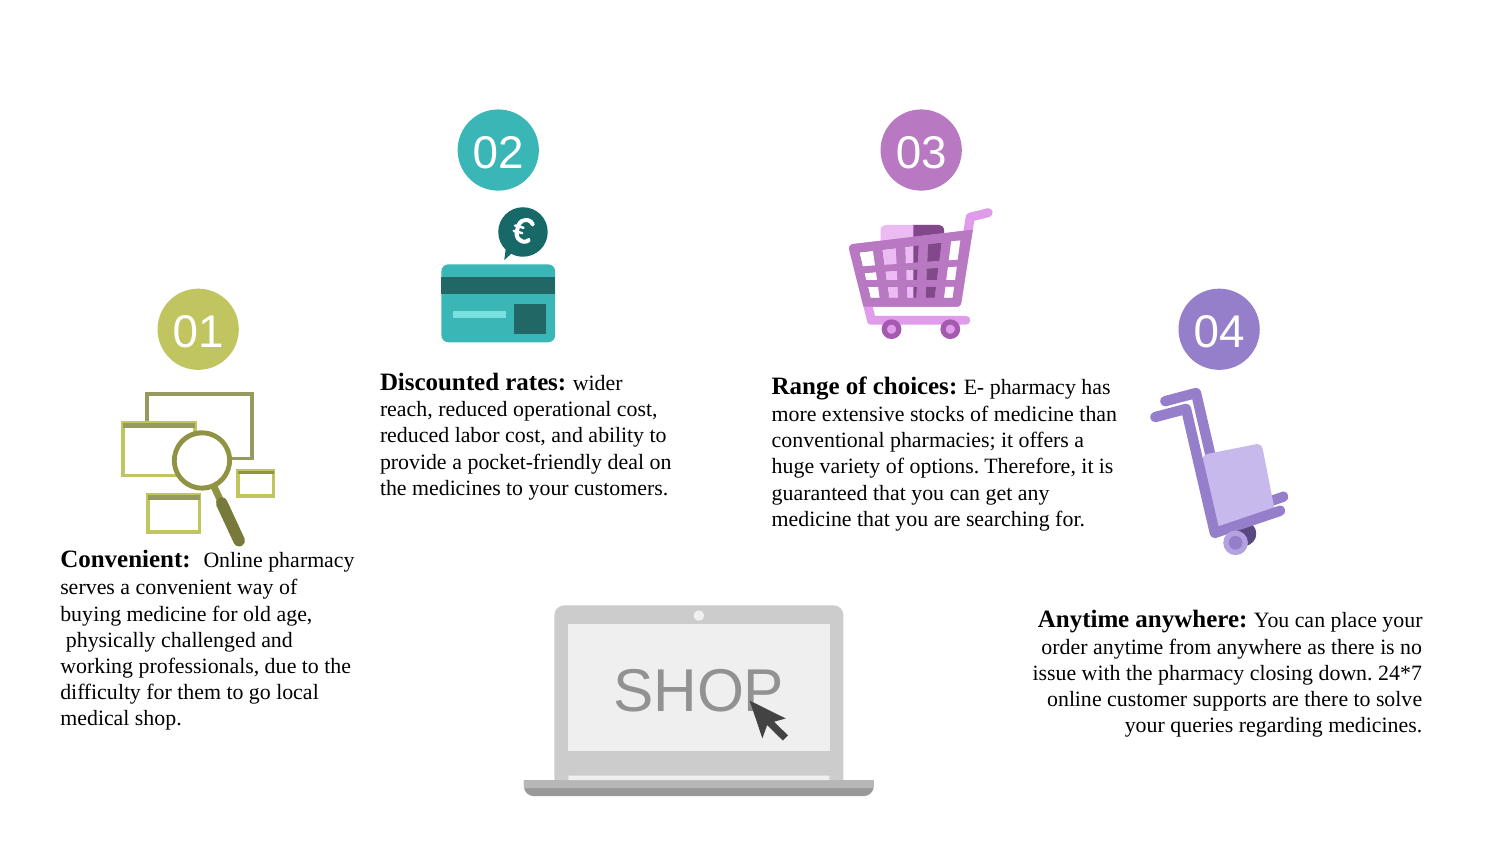

02
03

01
04

Discounted rates: wider reach, reduced operational cost, reduced labor cost, and ability to provide a pocket-friendly deal on the medicines to your customers.
Range of choices: E- pharmacy has more extensive stocks of medicine than conventional pharmacies; it offers a huge variety of options. Therefore, it is guaranteed that you can get any medicine that you are searching for.

Convenient:  Online pharmacy serves a convenient way of buying medicine for old age,  physically challenged and working professionals, due to the difficulty for them to go local medical shop.
 Anytime anywhere: You can place your order anytime from anywhere as there is no issue with the pharmacy closing down. 24*7 online customer supports are there to solve your queries regarding medicines.

SHOP